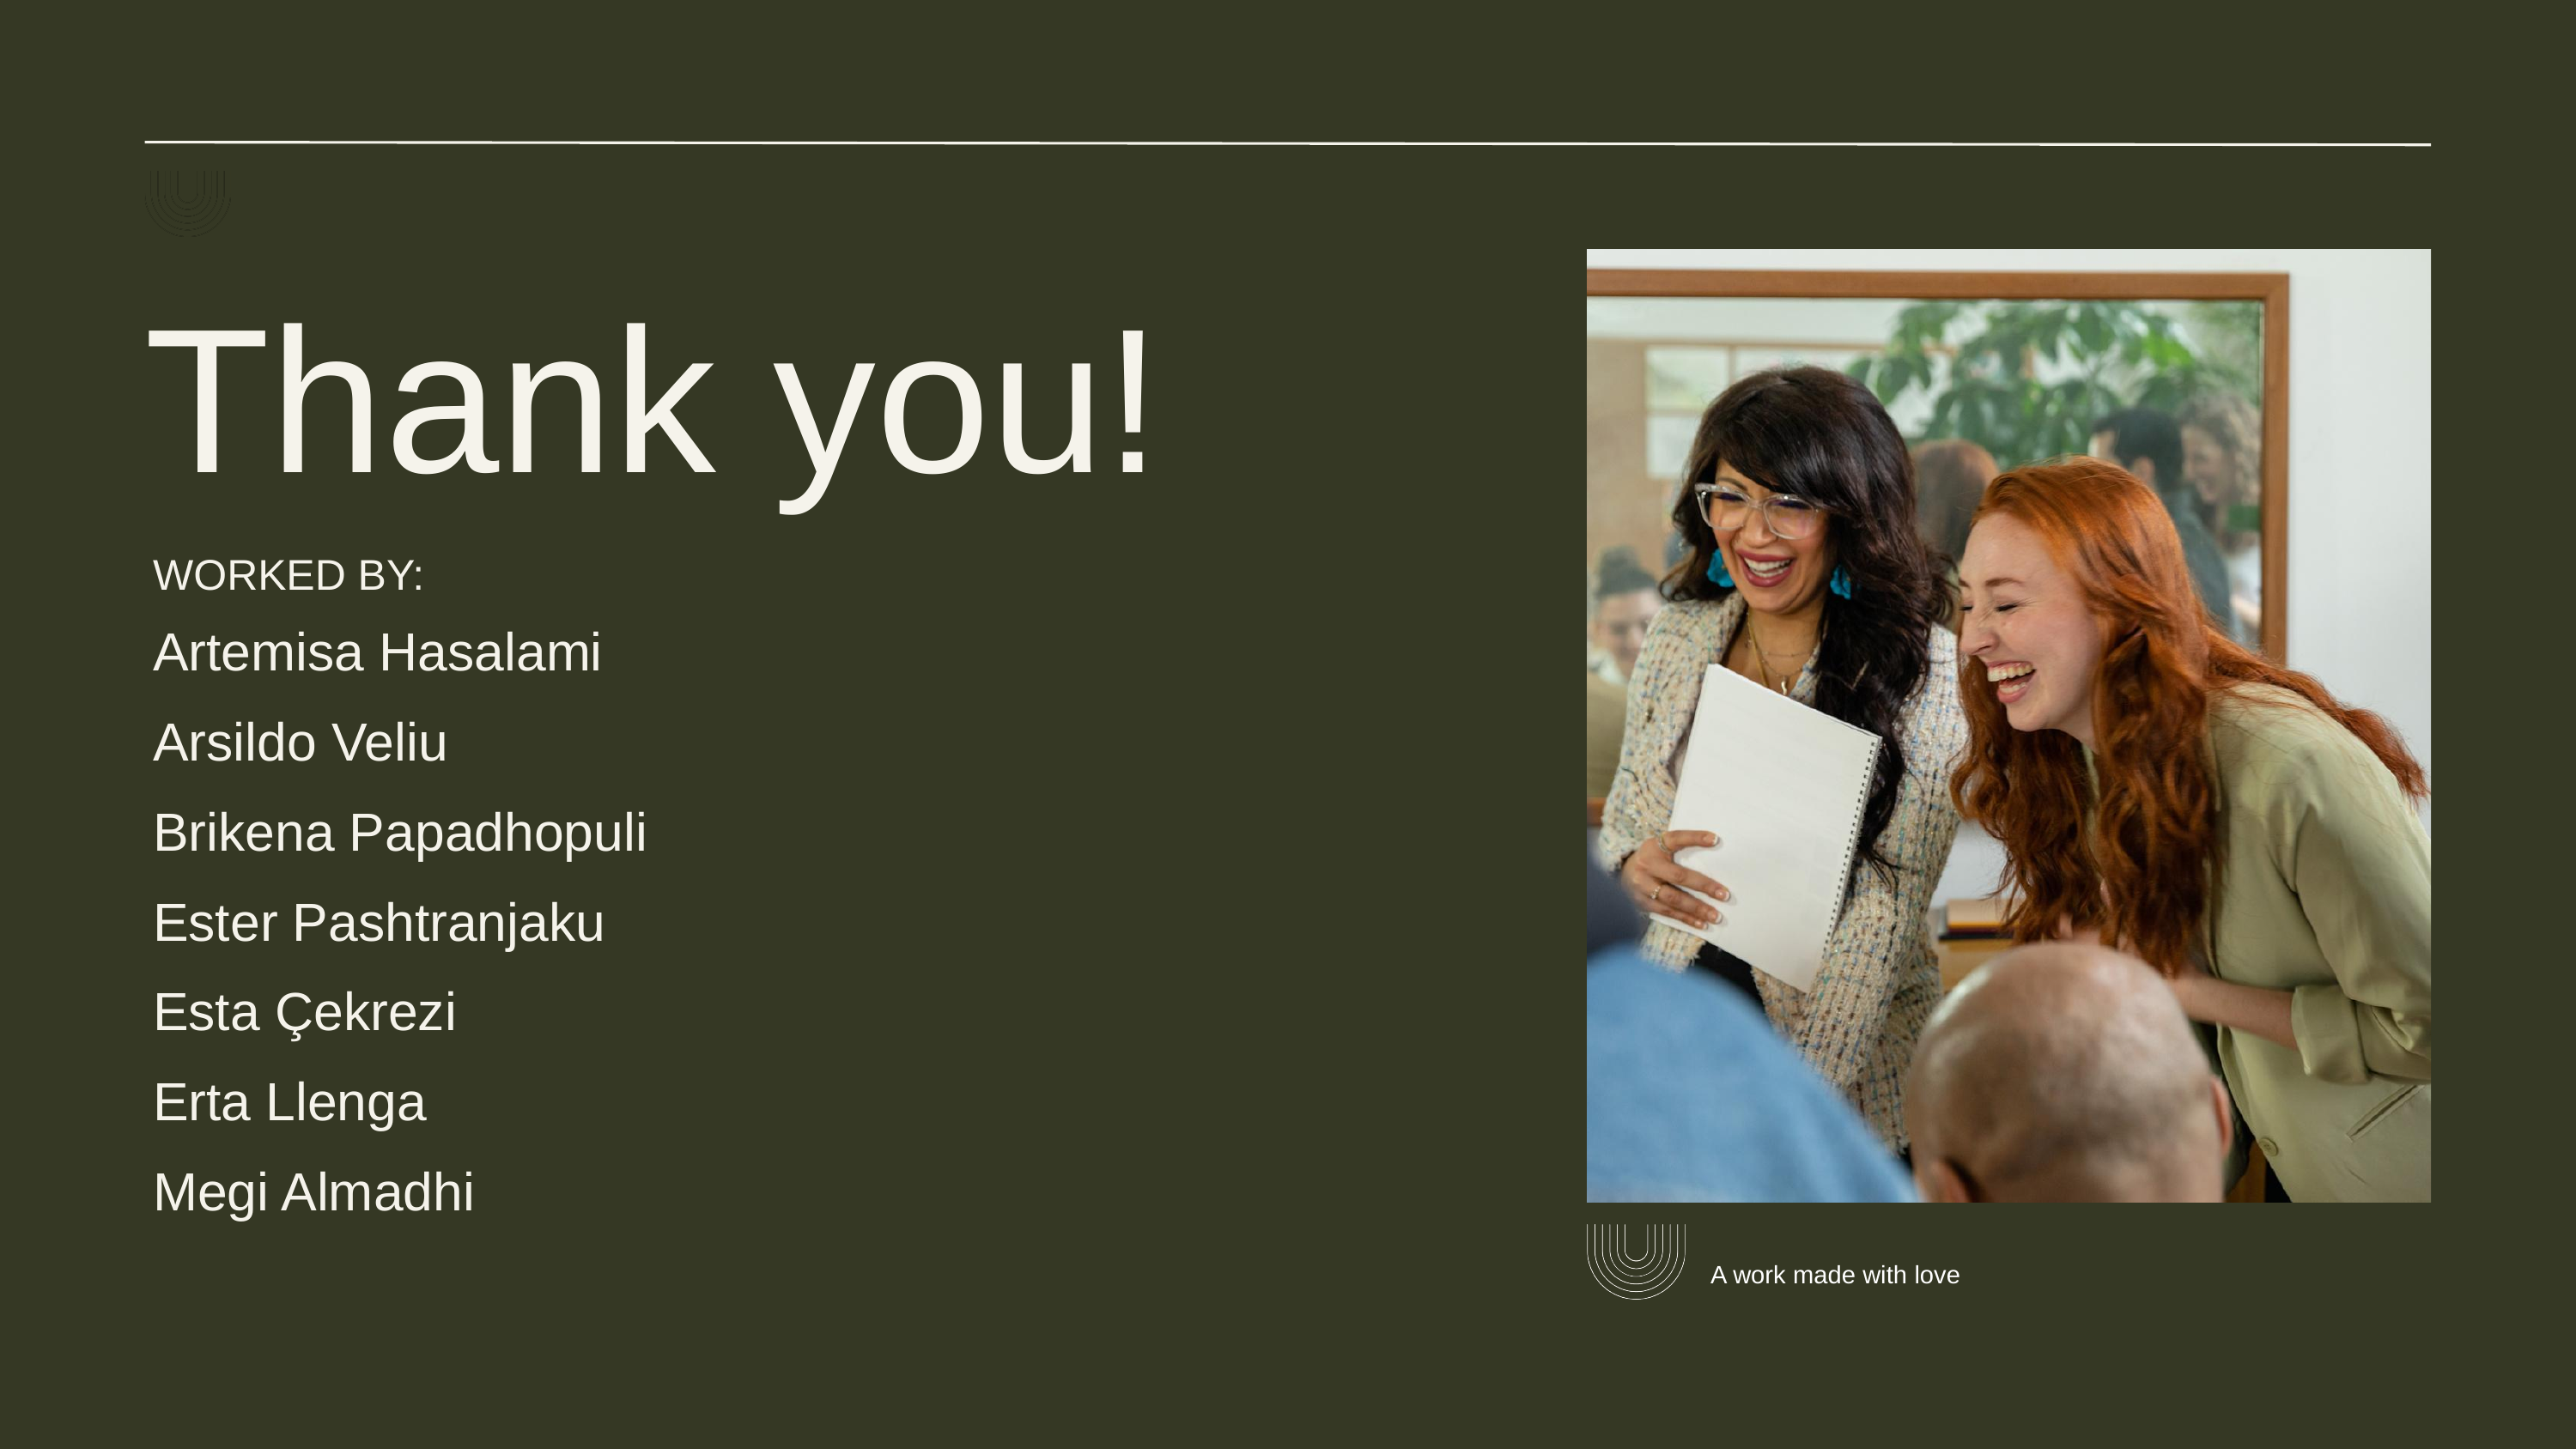

Thank you!

Your name or organization

WORKED BY:
Artemisa Hasalami
Arsildo Veliu
Brikena Papadhopuli
Ester Pashtranjaku
Esta Çekrezi
Erta Llenga
Megi Almadhi

A work made with love